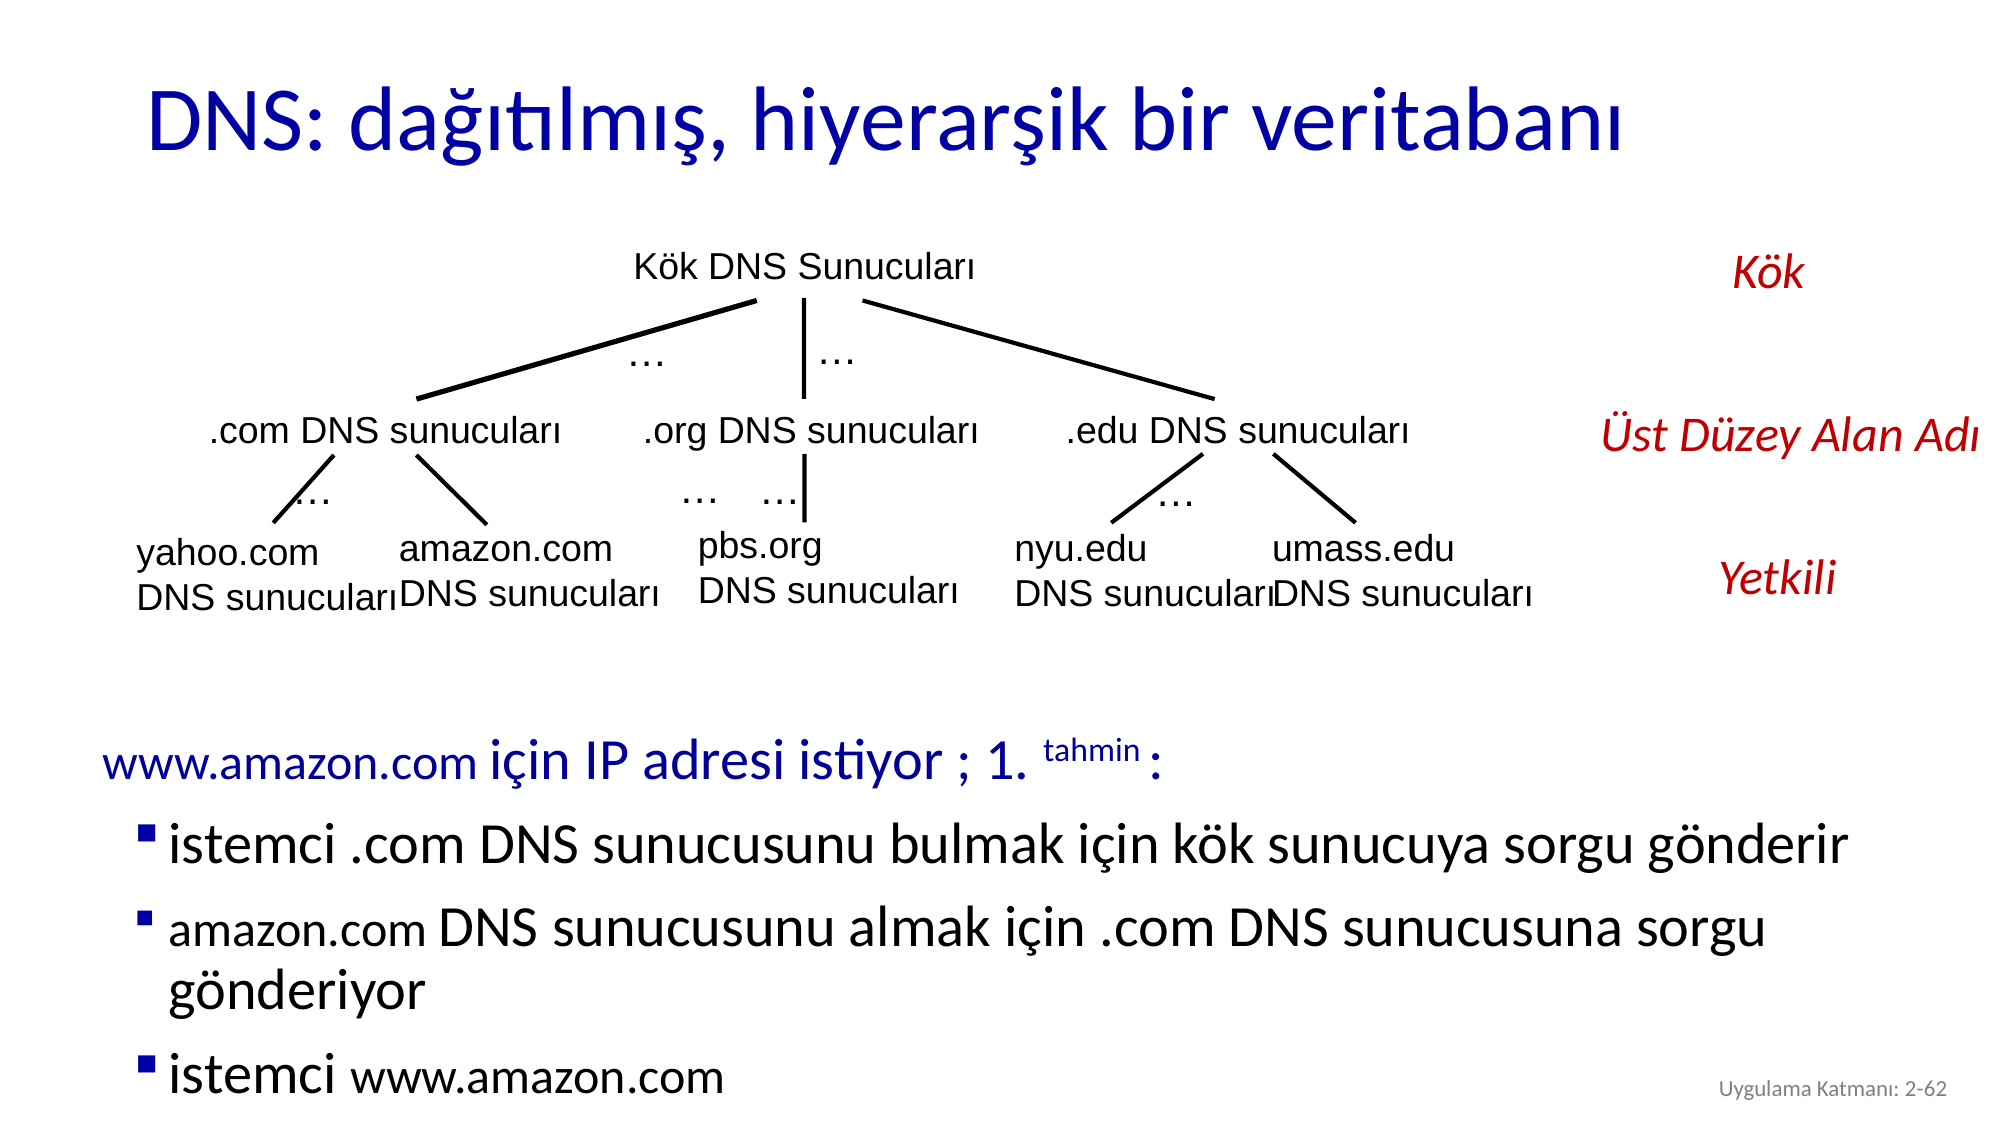

# DNS: dağıtılmış, hiyerarşik bir veritabanı
Kök
Kök DNS Sunucuları

…
…
Üst Düzey Alan Adı
.com DNS sunucuları
.org DNS sunucuları
.edu DNS sunucuları

…

…
…
…
pbs.org
DNS sunucuları
amazon.com
DNS sunucuları
nyu.edu
DNS sunucuları
umass.edu
DNS sunucuları
yahoo.com
DNS sunucuları
Yetkili
www.amazon.com için IP adresi istiyor ; 1. tahmin :
istemci .com DNS sunucusunu bulmak için kök sunucuya sorgu gönderir
amazon.com DNS sunucusunu almak için .com DNS sunucusuna sorgu gönderiyor
istemci www.amazon.com
Uygulama Katmanı: 2-62